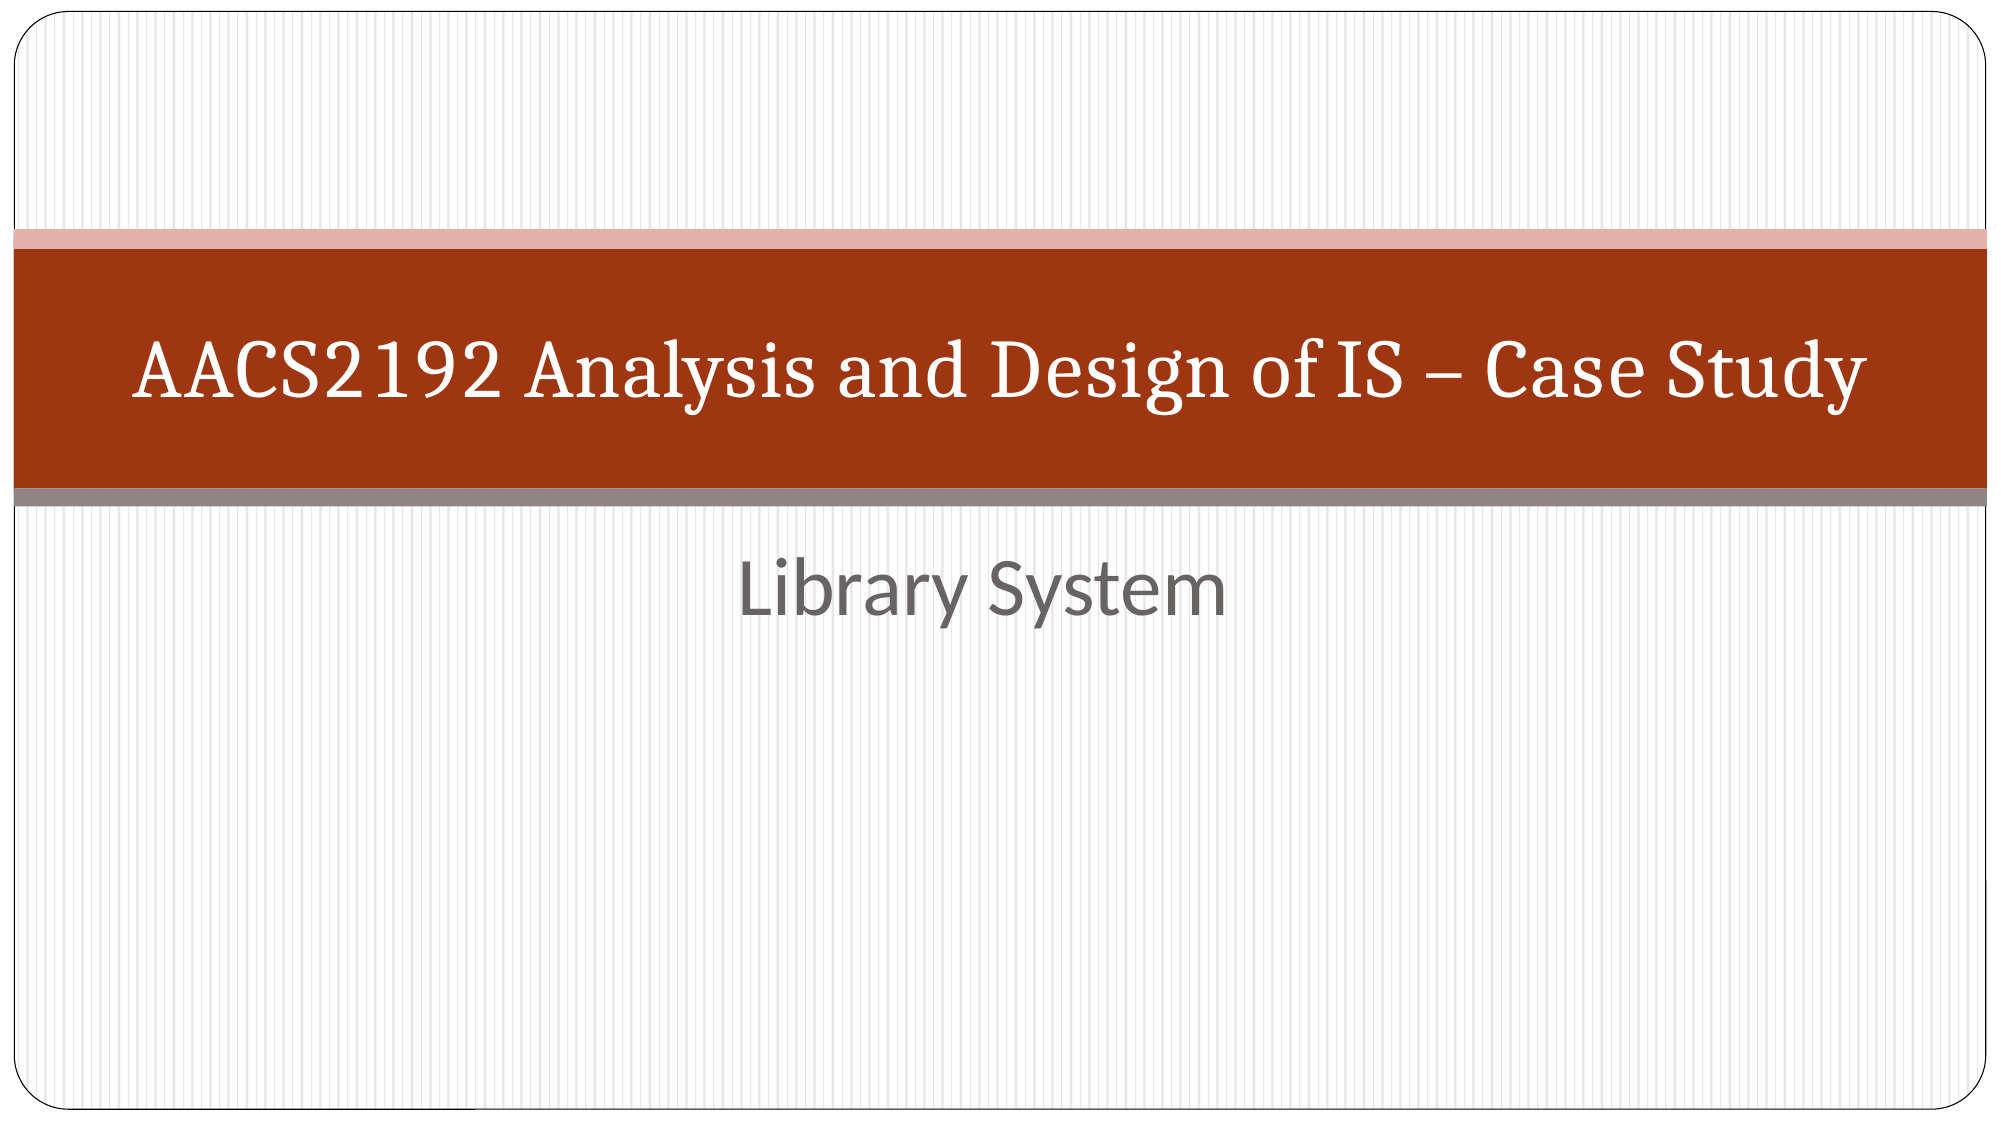

# AACS2192 Analysis and Design of IS – Case Study
Library System